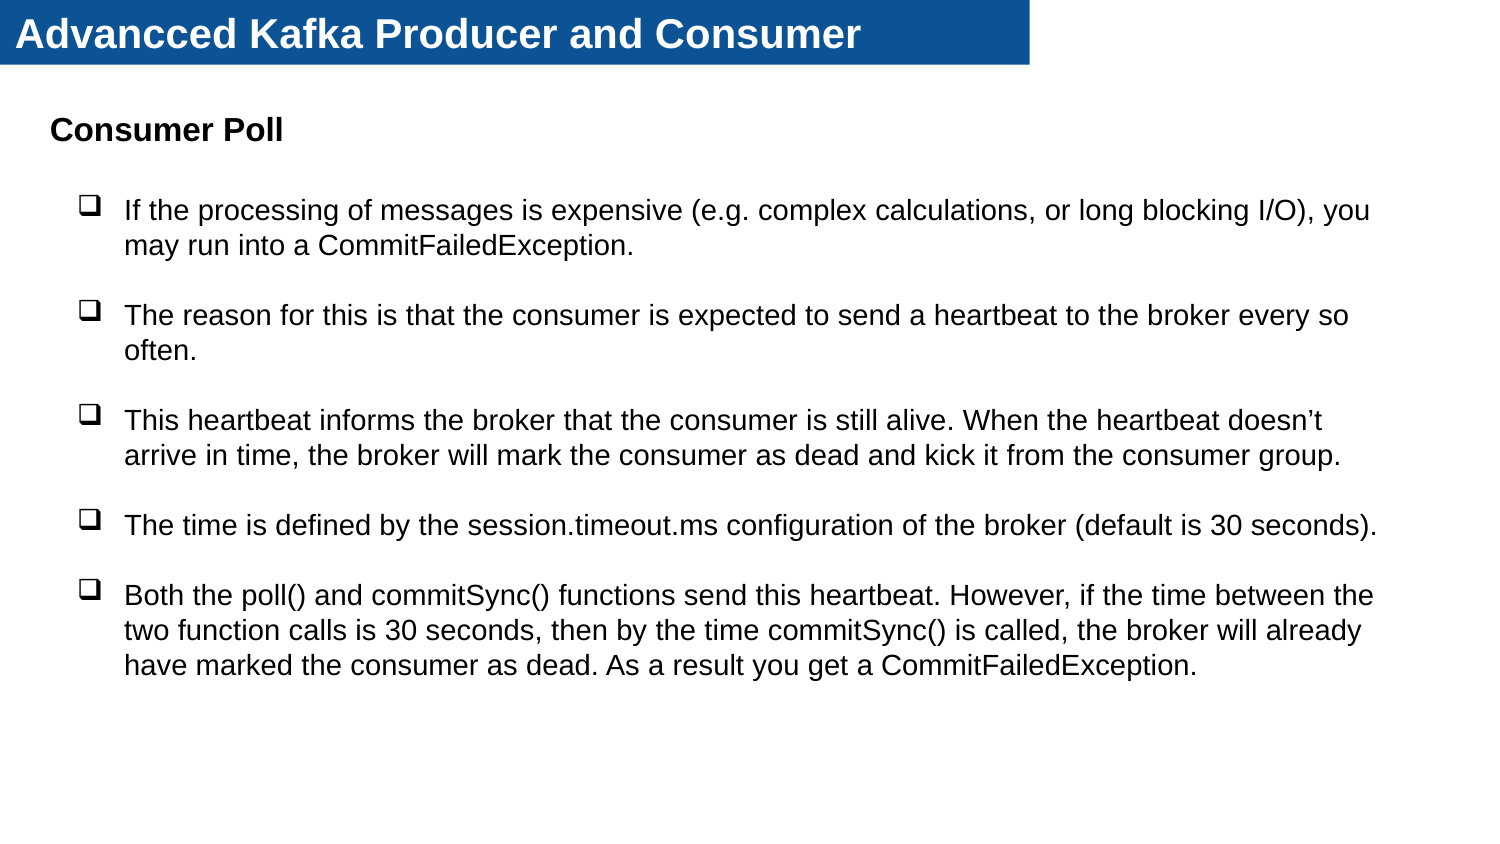

Advancced Kafka Producer and Consumer

Consumer Poll
If the processing of messages is expensive (e.g. complex calculations, or long blocking I/O), you may run into a CommitFailedException.

The reason for this is that the consumer is expected to send a heartbeat to the broker every so often.

This heartbeat informs the broker that the consumer is still alive. When the heartbeat doesn’t arrive in time, the broker will mark the consumer as dead and kick it from the consumer group.

The time is defined by the session.timeout.ms configuration of the broker (default is 30 seconds).

Both the poll() and commitSync() functions send this heartbeat. However, if the time between the two function calls is 30 seconds, then by the time commitSync() is called, the broker will already have marked the consumer as dead. As a result you get a CommitFailedException.